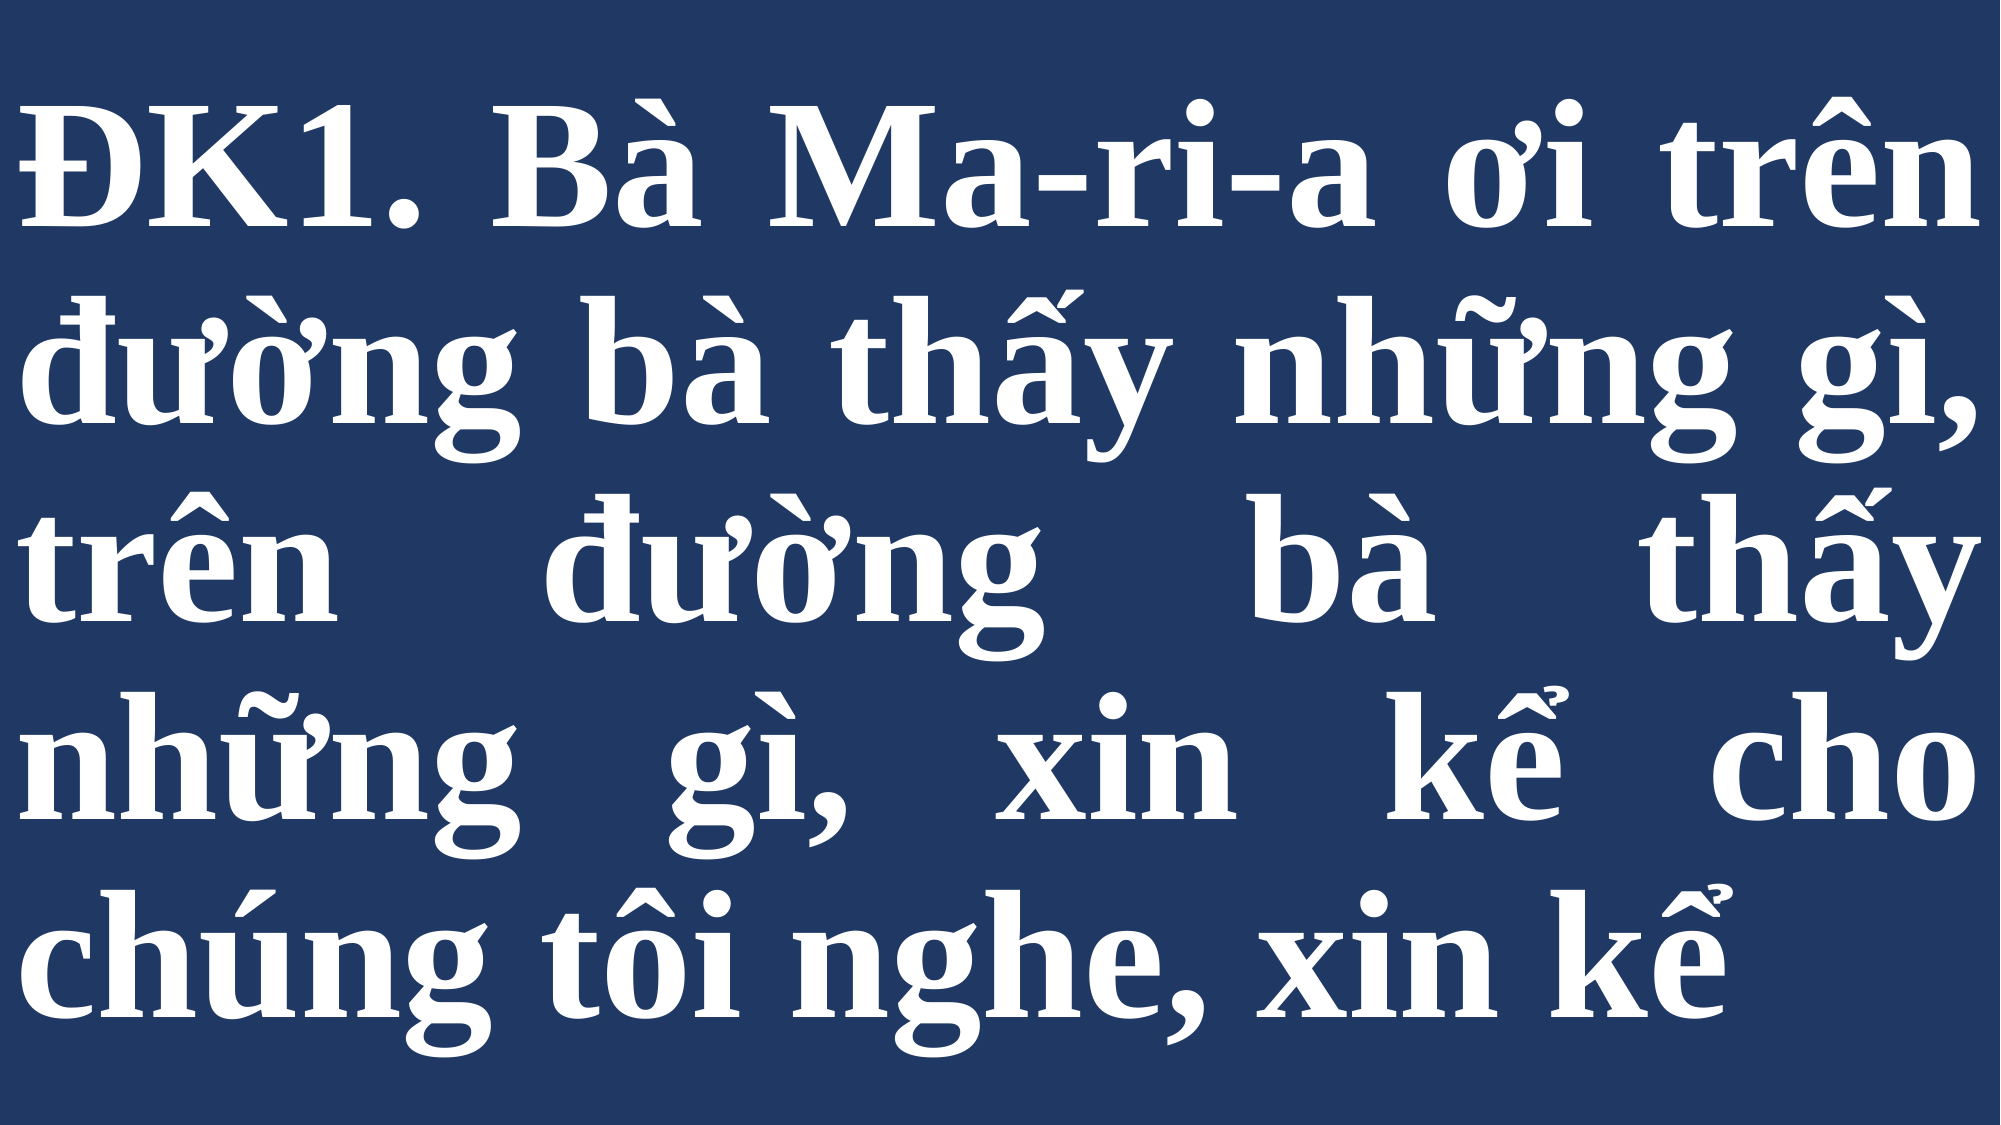

# ĐK1. Bà Ma-ri-a ơi trên đường bà thấy những gì, trên đường bà thấy những gì, xin kể cho chúng tôi nghe, xin kể